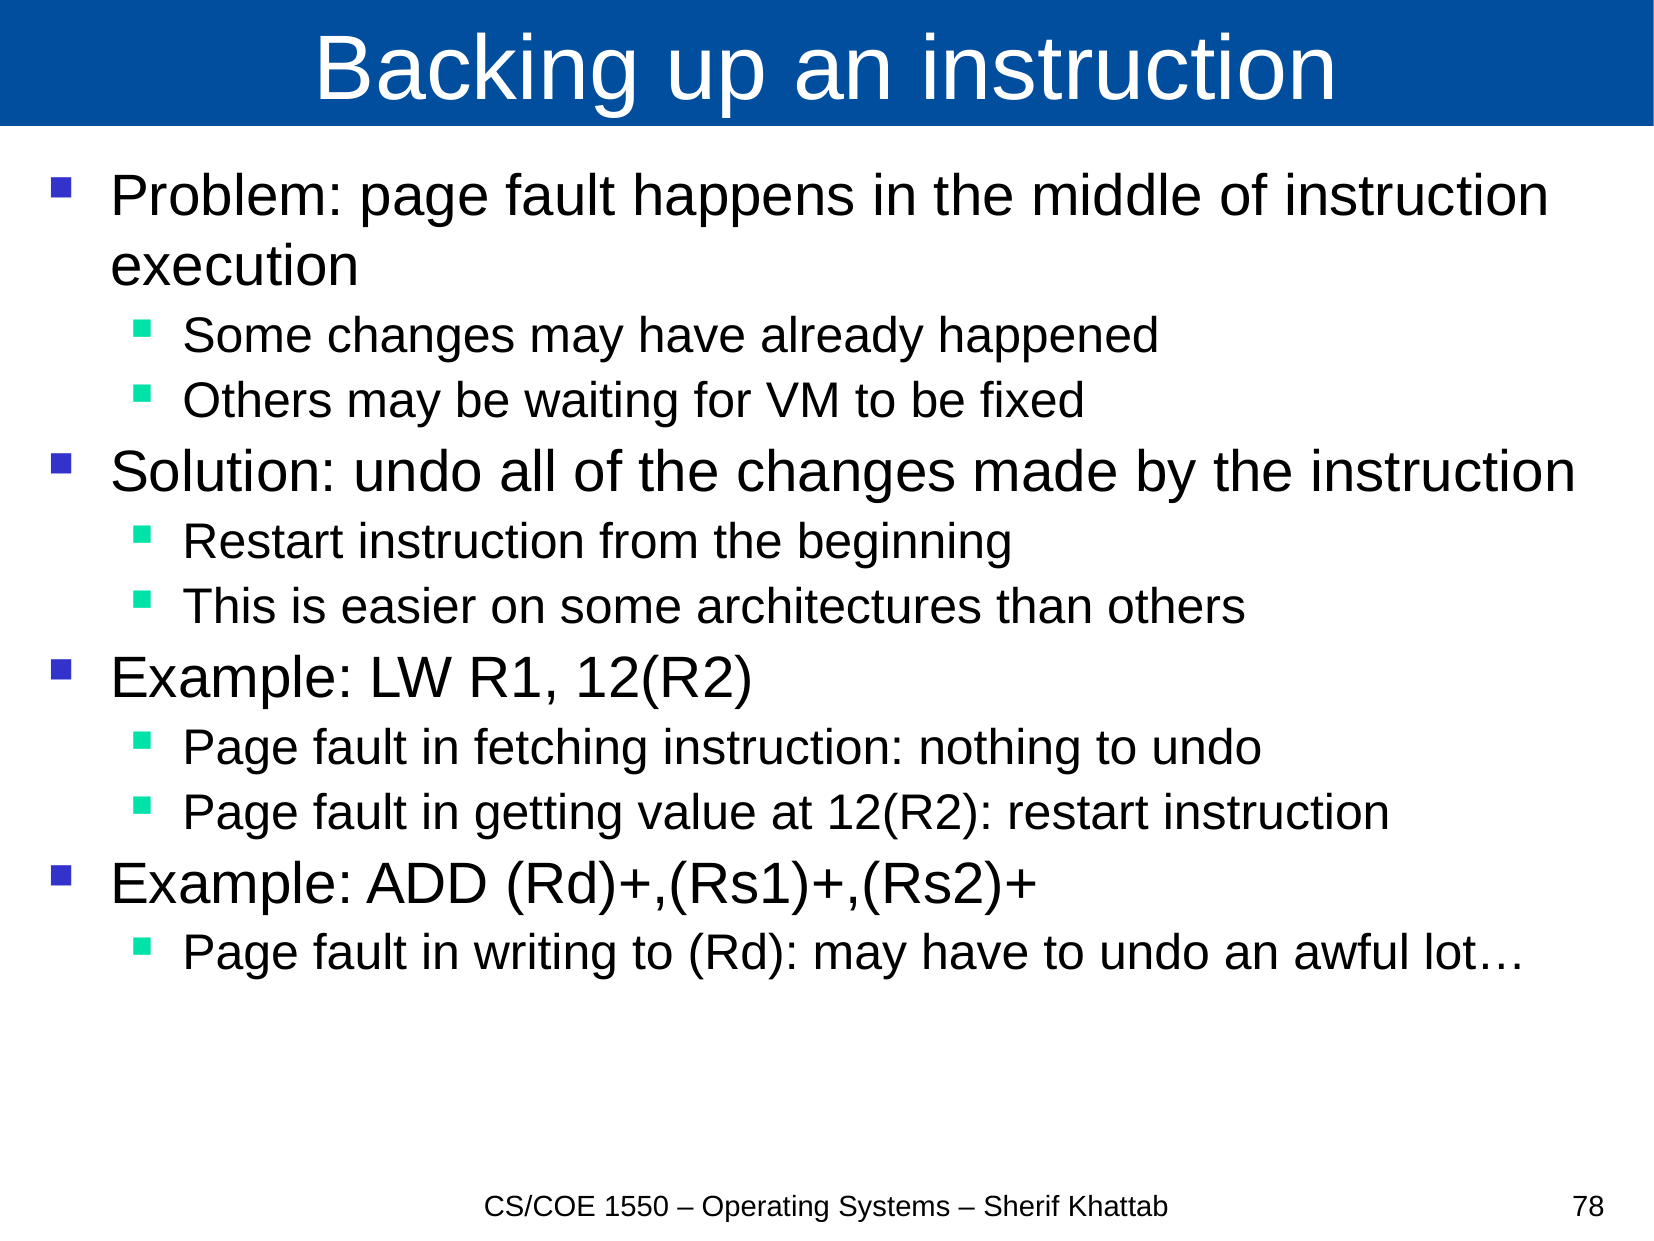

# Backing up an instruction
Problem: page fault happens in the middle of instruction execution
Some changes may have already happened
Others may be waiting for VM to be fixed
Solution: undo all of the changes made by the instruction
Restart instruction from the beginning
This is easier on some architectures than others
Example: LW R1, 12(R2)
Page fault in fetching instruction: nothing to undo
Page fault in getting value at 12(R2): restart instruction
Example: ADD (Rd)+,(Rs1)+,(Rs2)+
Page fault in writing to (Rd): may have to undo an awful lot…
CS/COE 1550 – Operating Systems – Sherif Khattab
78